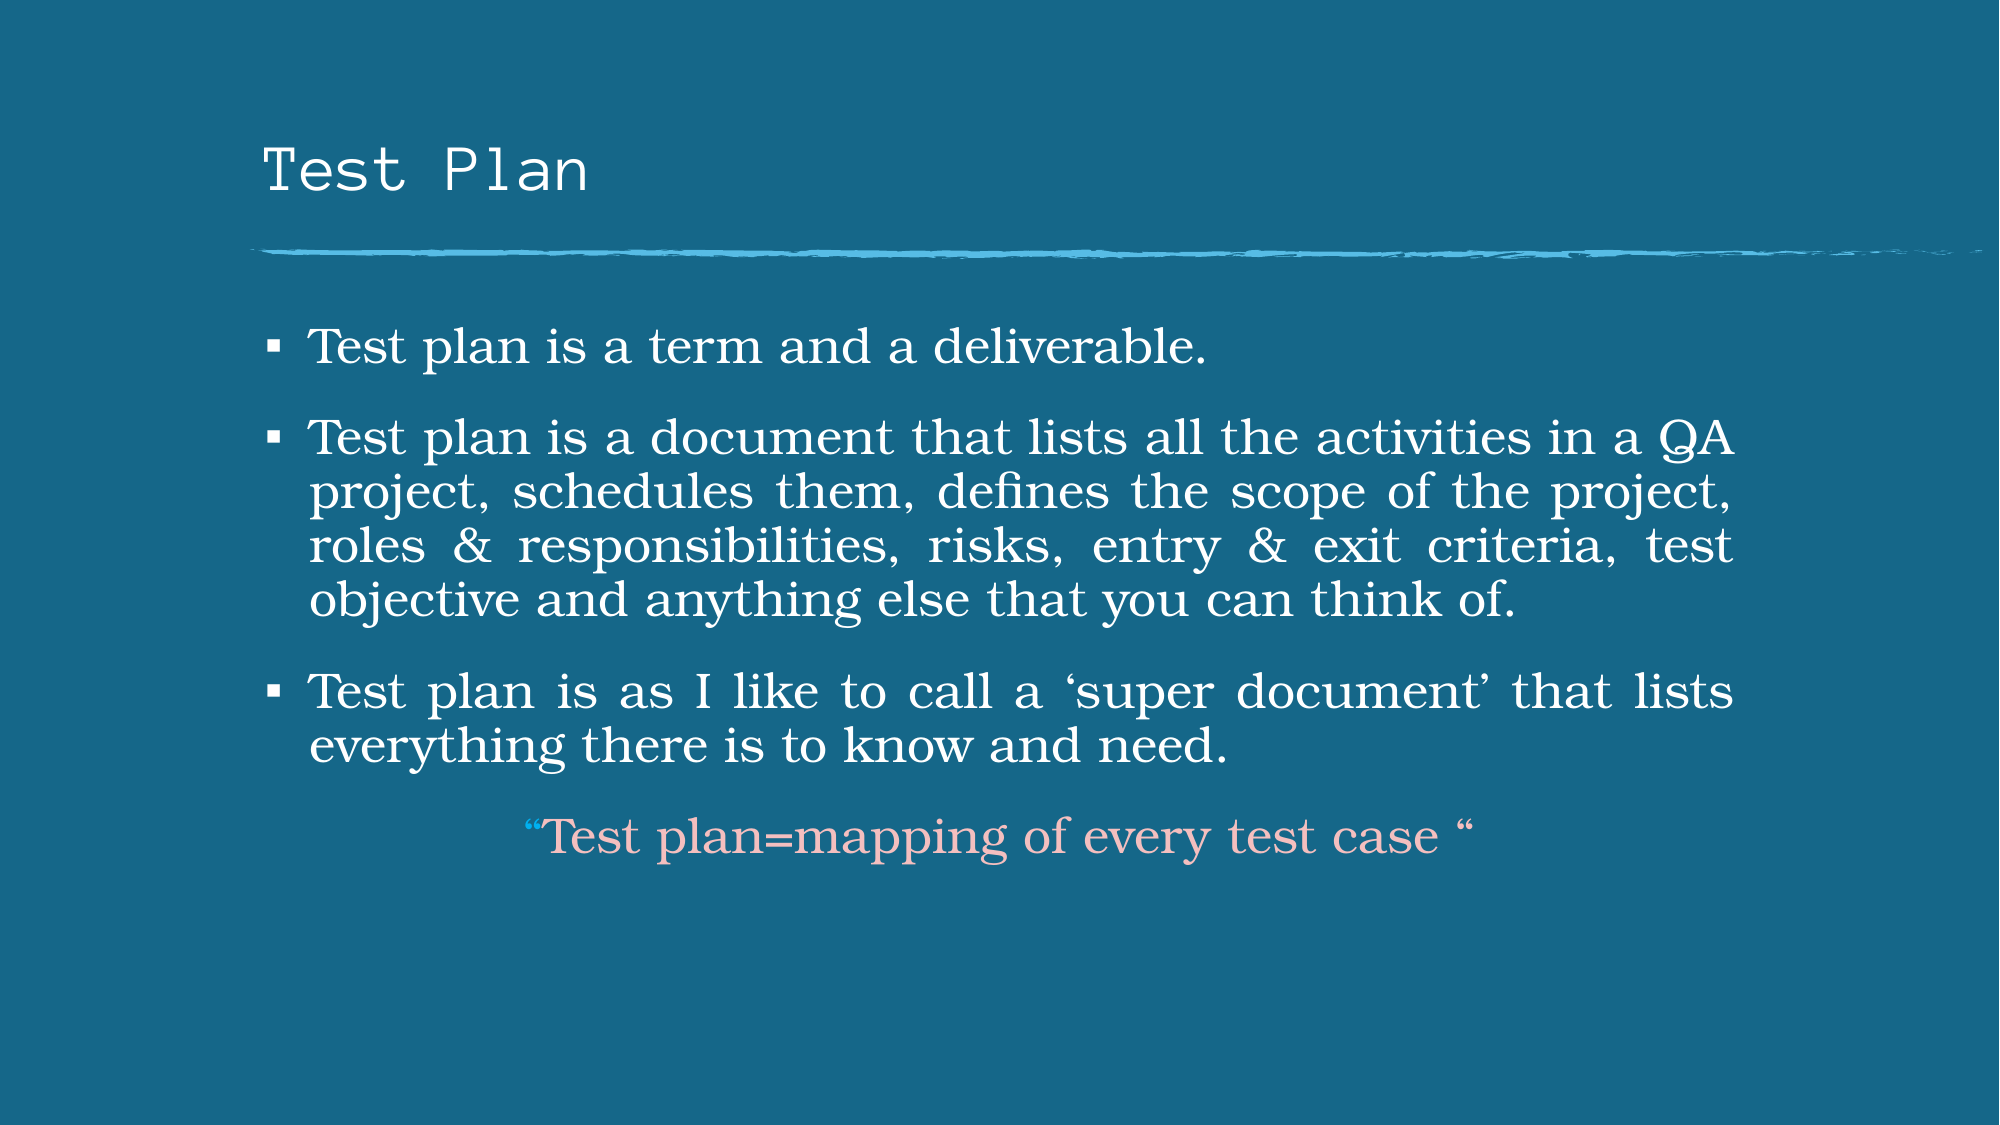

# Test Plan
Test plan is a term and a deliverable.
Test plan is a document that lists all the activities in a QA project, schedules them, defines the scope of the project, roles & responsibilities, risks, entry & exit criteria, test objective and anything else that you can think of.
Test plan is as I like to call a ‘super document’ that lists everything there is to know and need.
“Test plan=mapping of every test case “